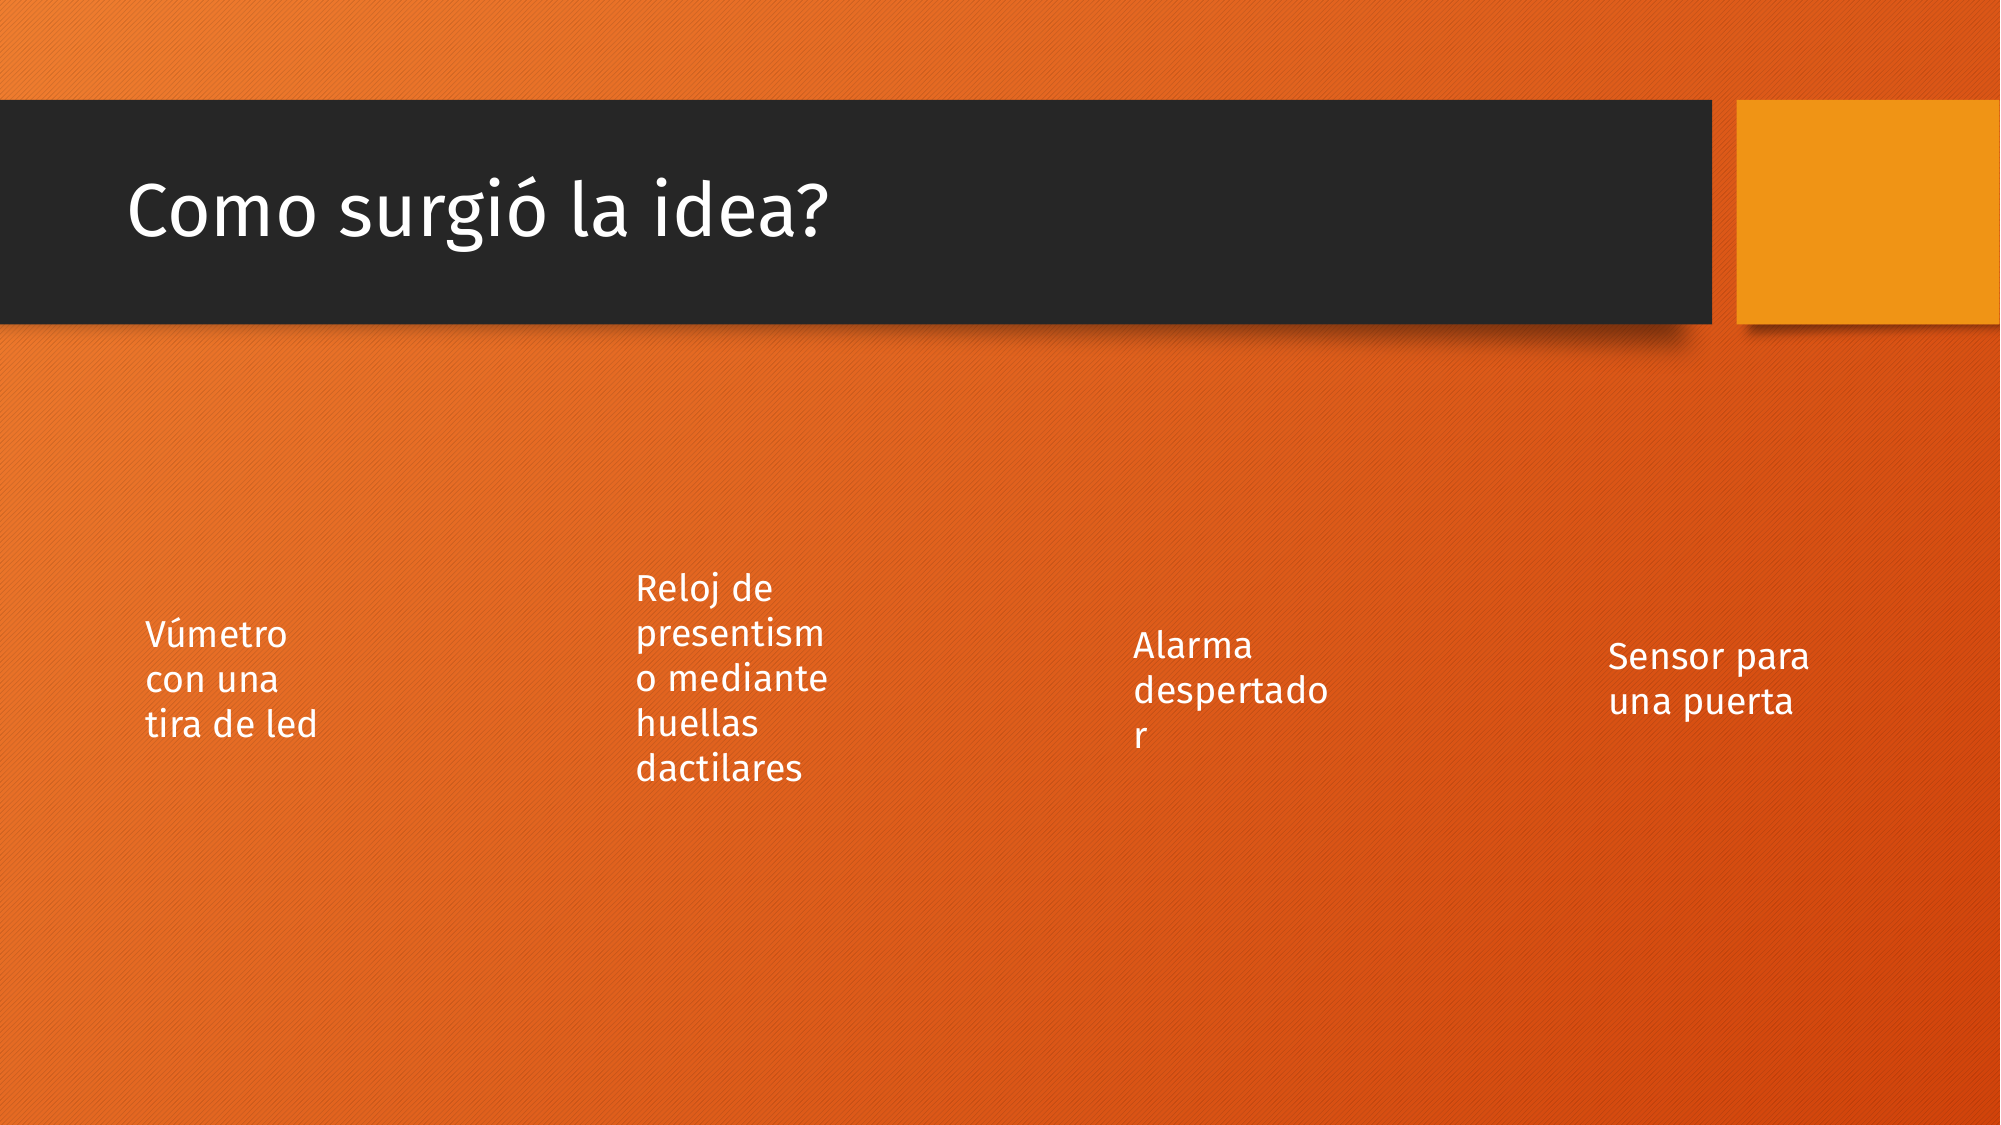

# Como surgió la idea?
Reloj de presentismo mediante huellas dactilares
Vúmetro con una tira de led
Alarma despertador
Sensor para una puerta